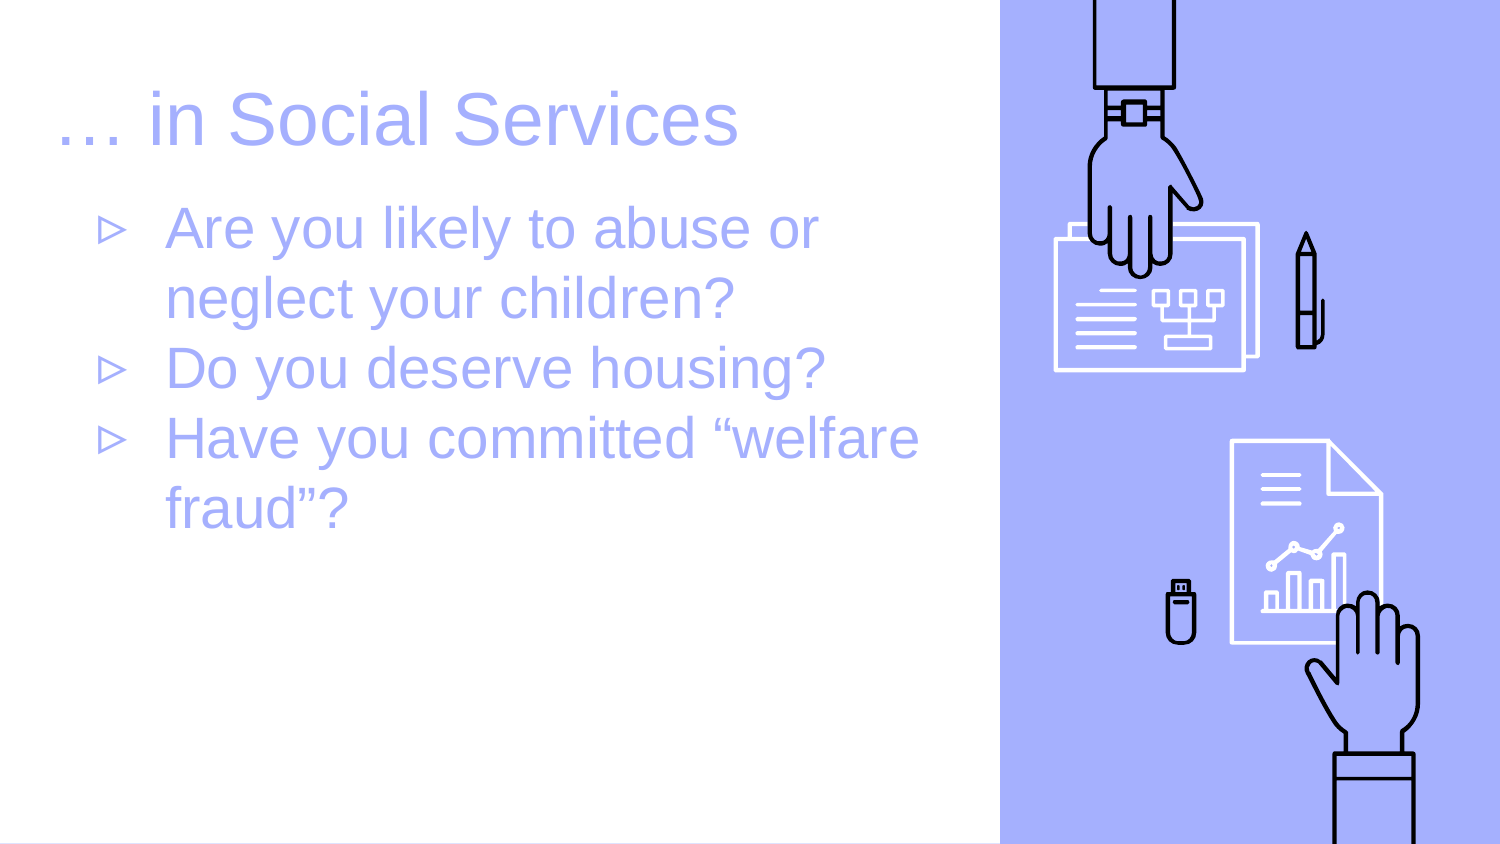

# … in Social Services
Are you likely to abuse or neglect your children?
Do you deserve housing?
Have you committed “welfare fraud”?